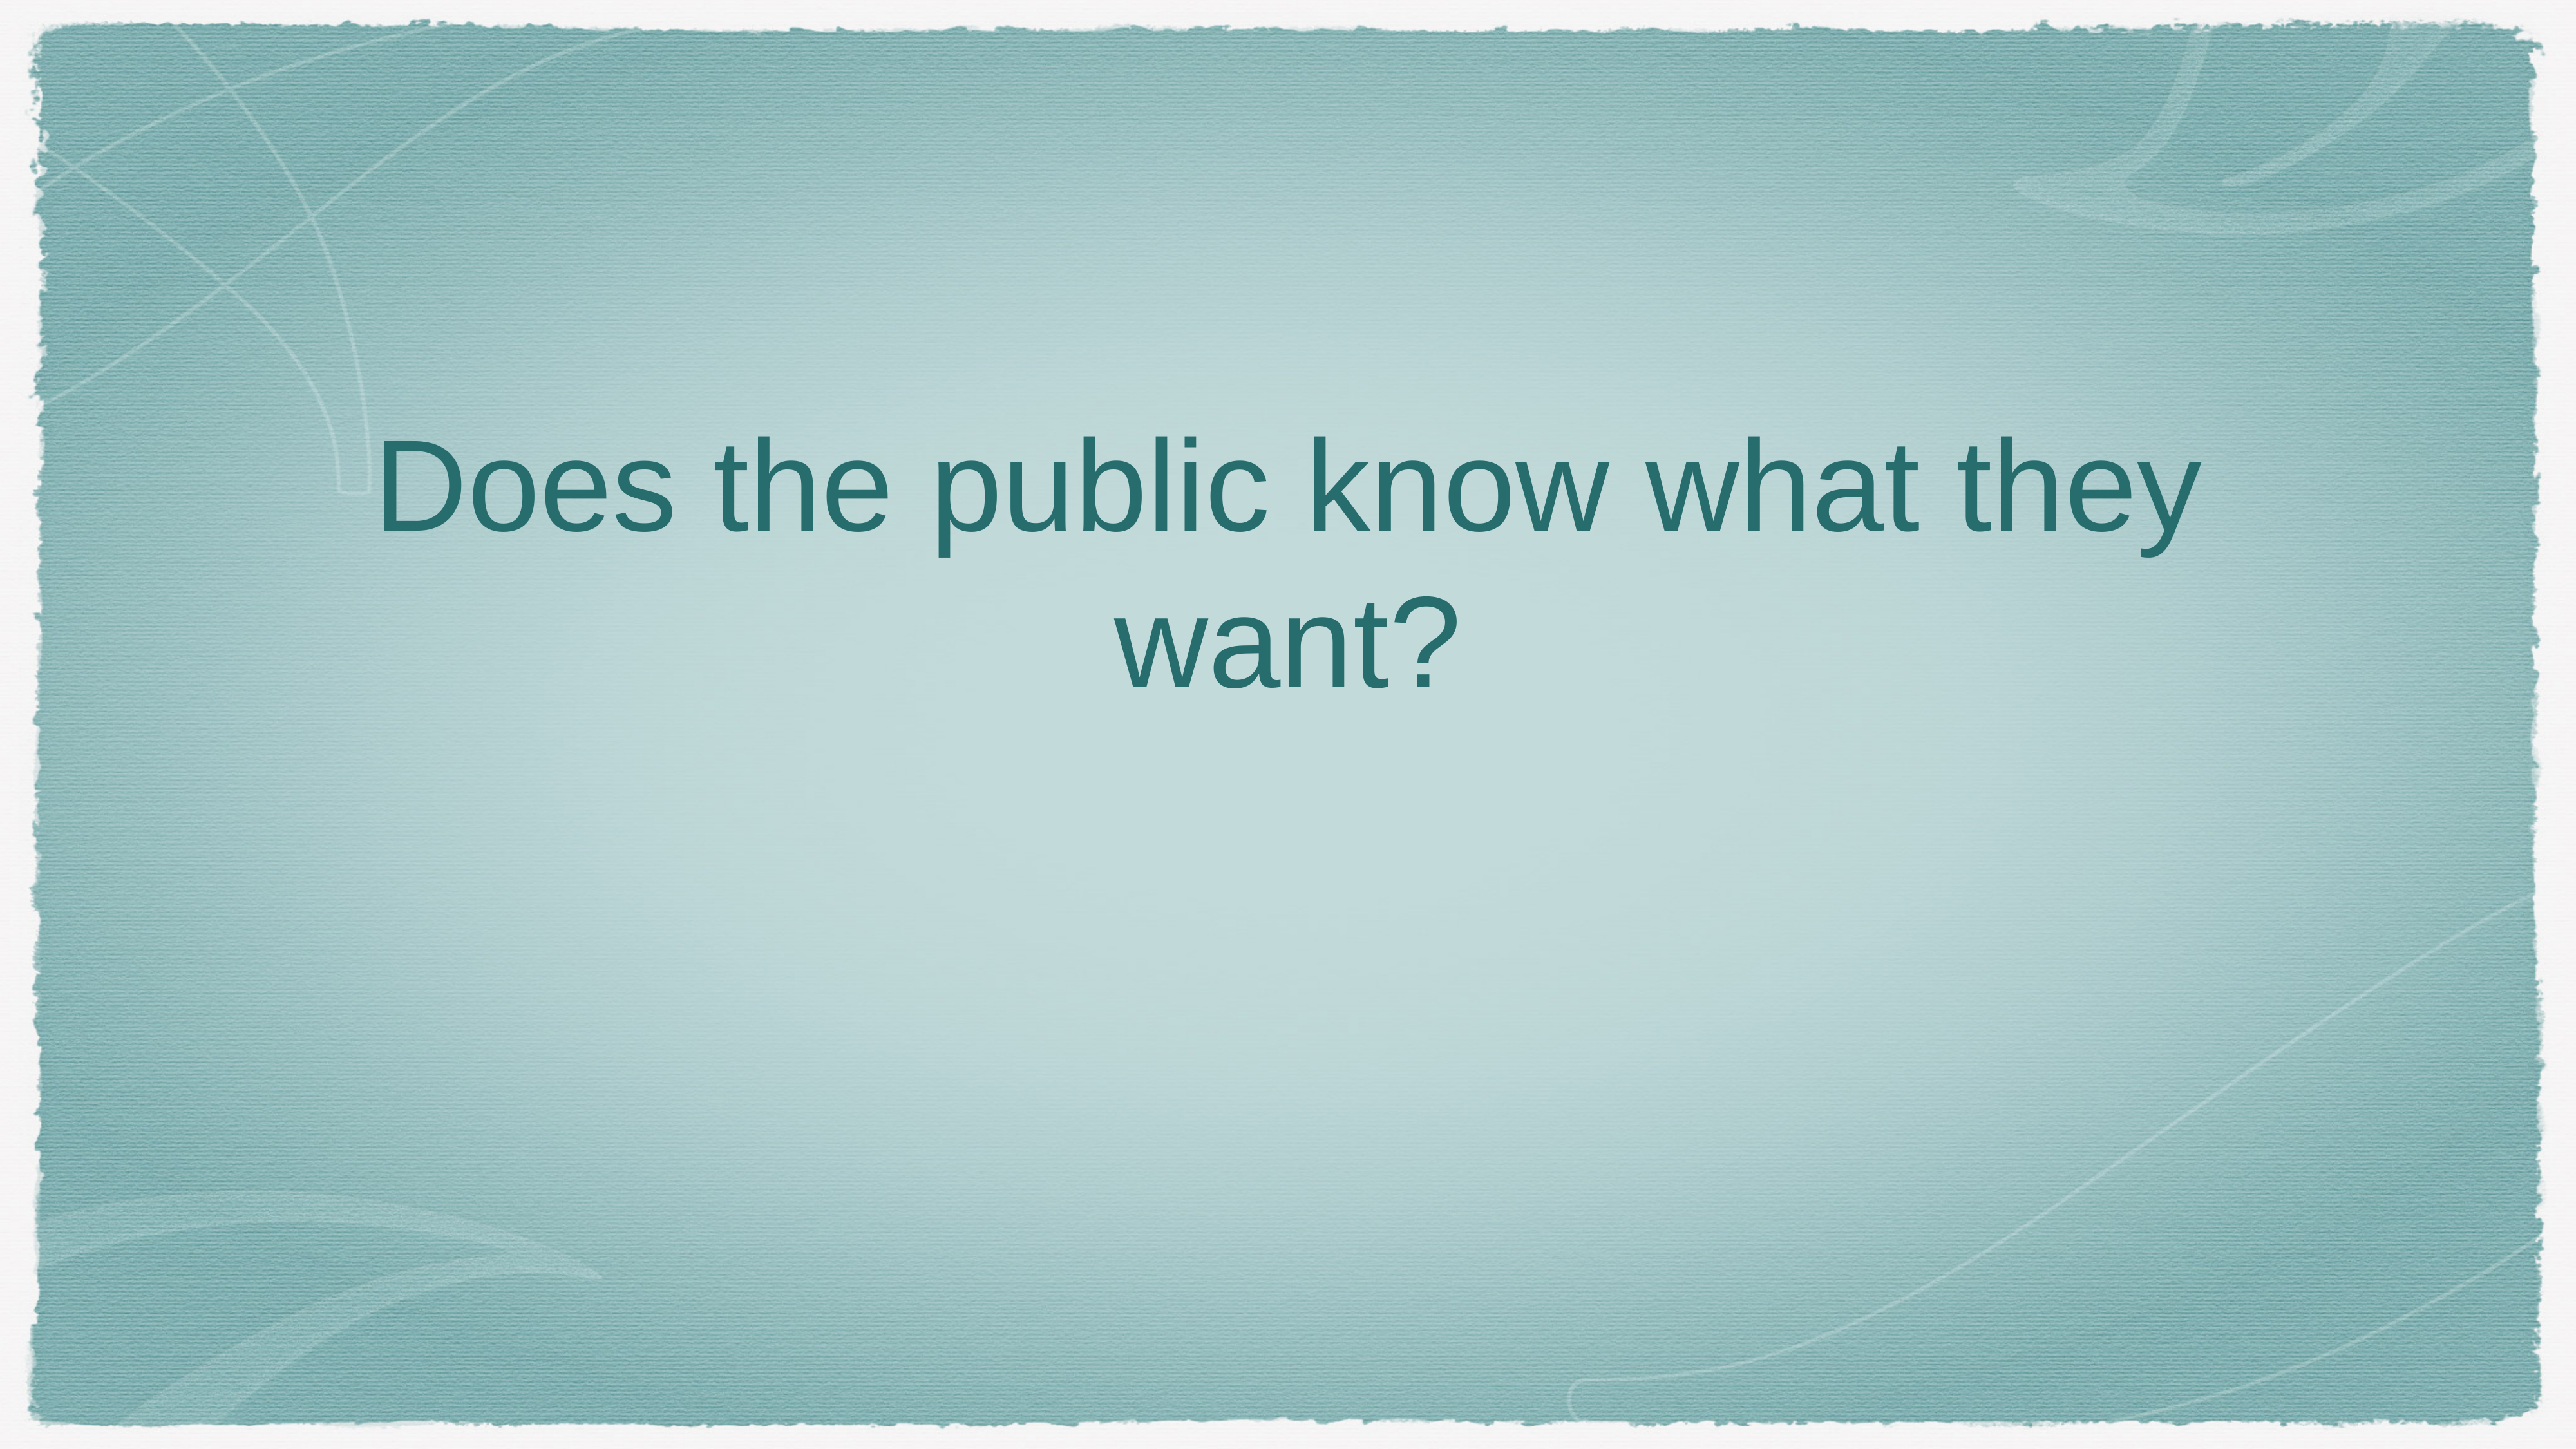

# Does the public know what they want?